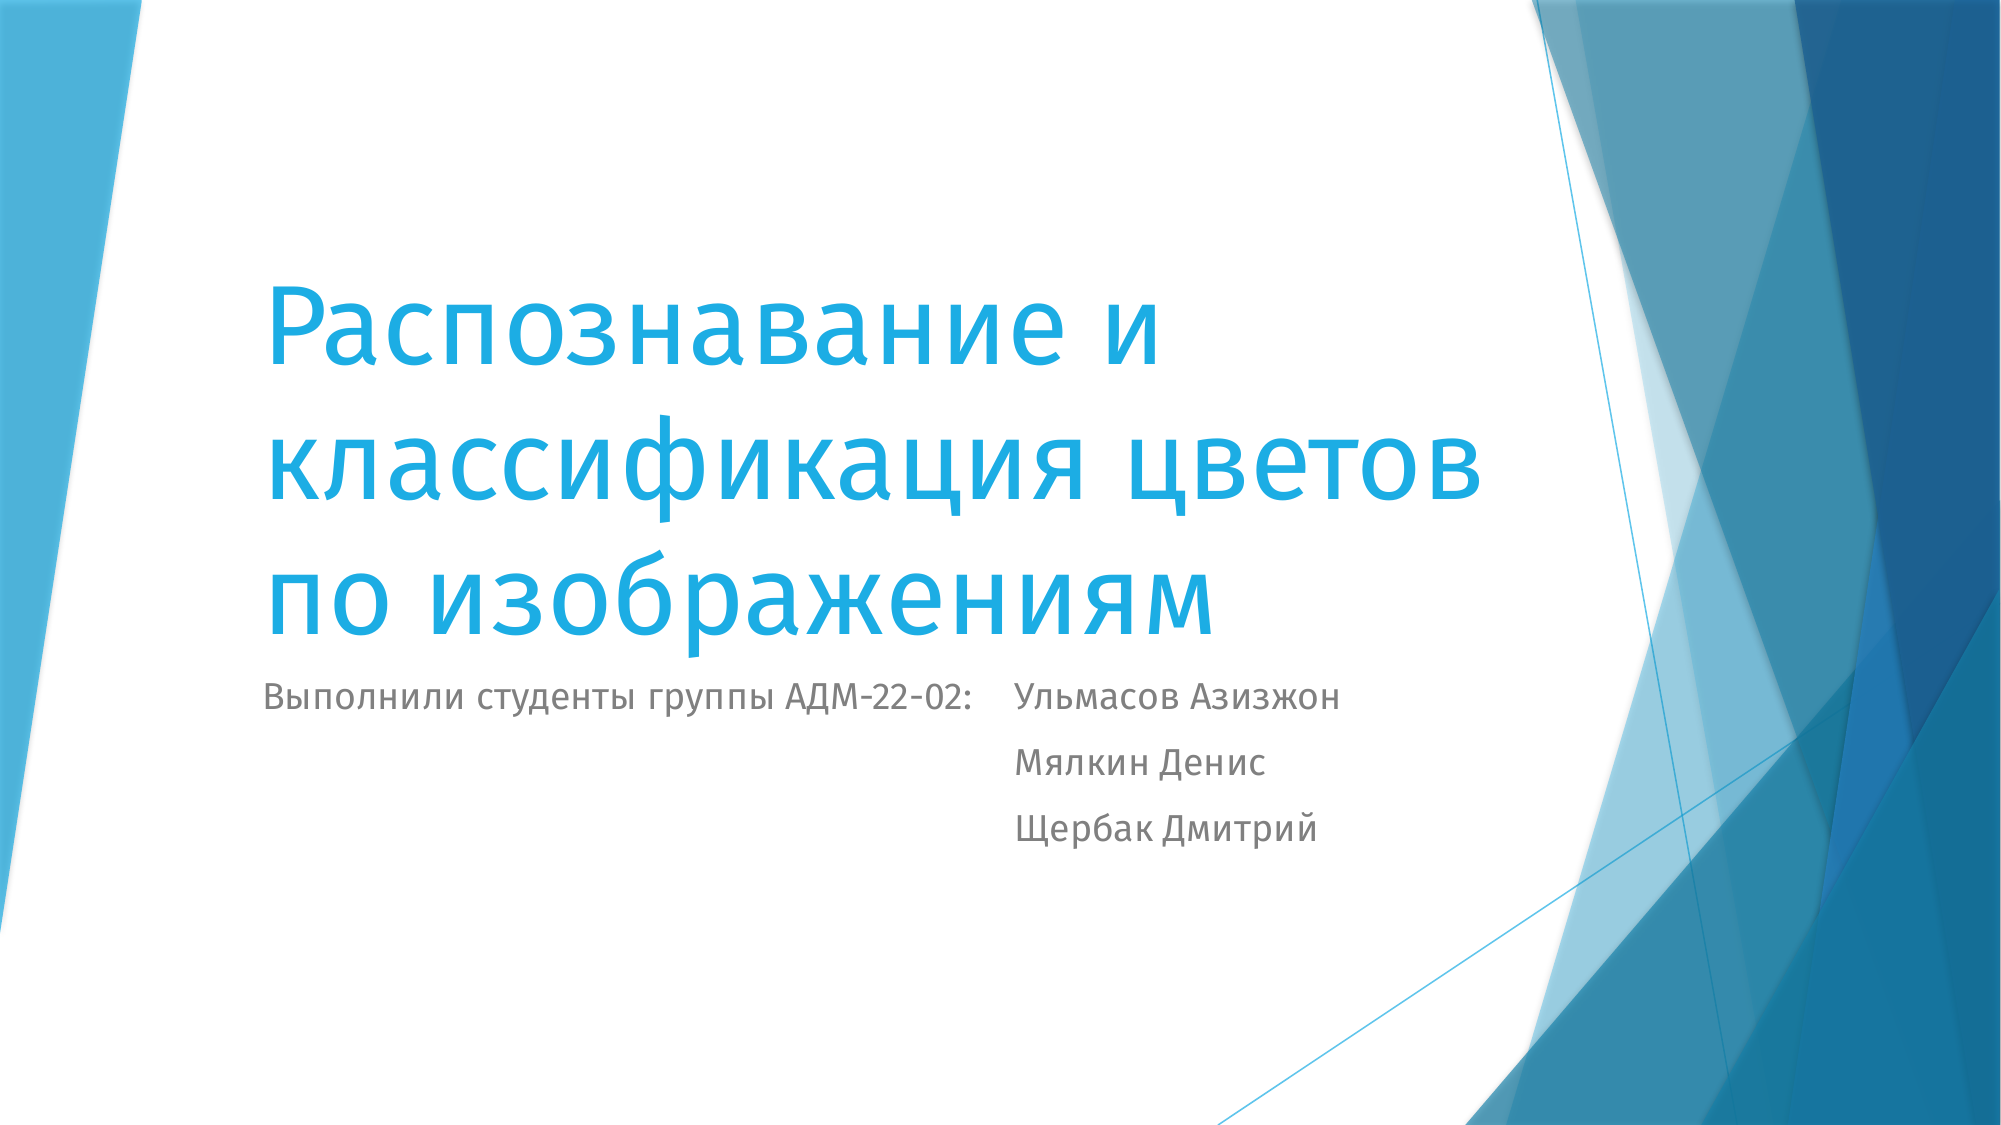

# Распознавание и классификация цветов по изображениям
Ульмасов Азизжон
Мялкин Денис
Щербак Дмитрий
Выполнили студенты группы АДМ-22-02: